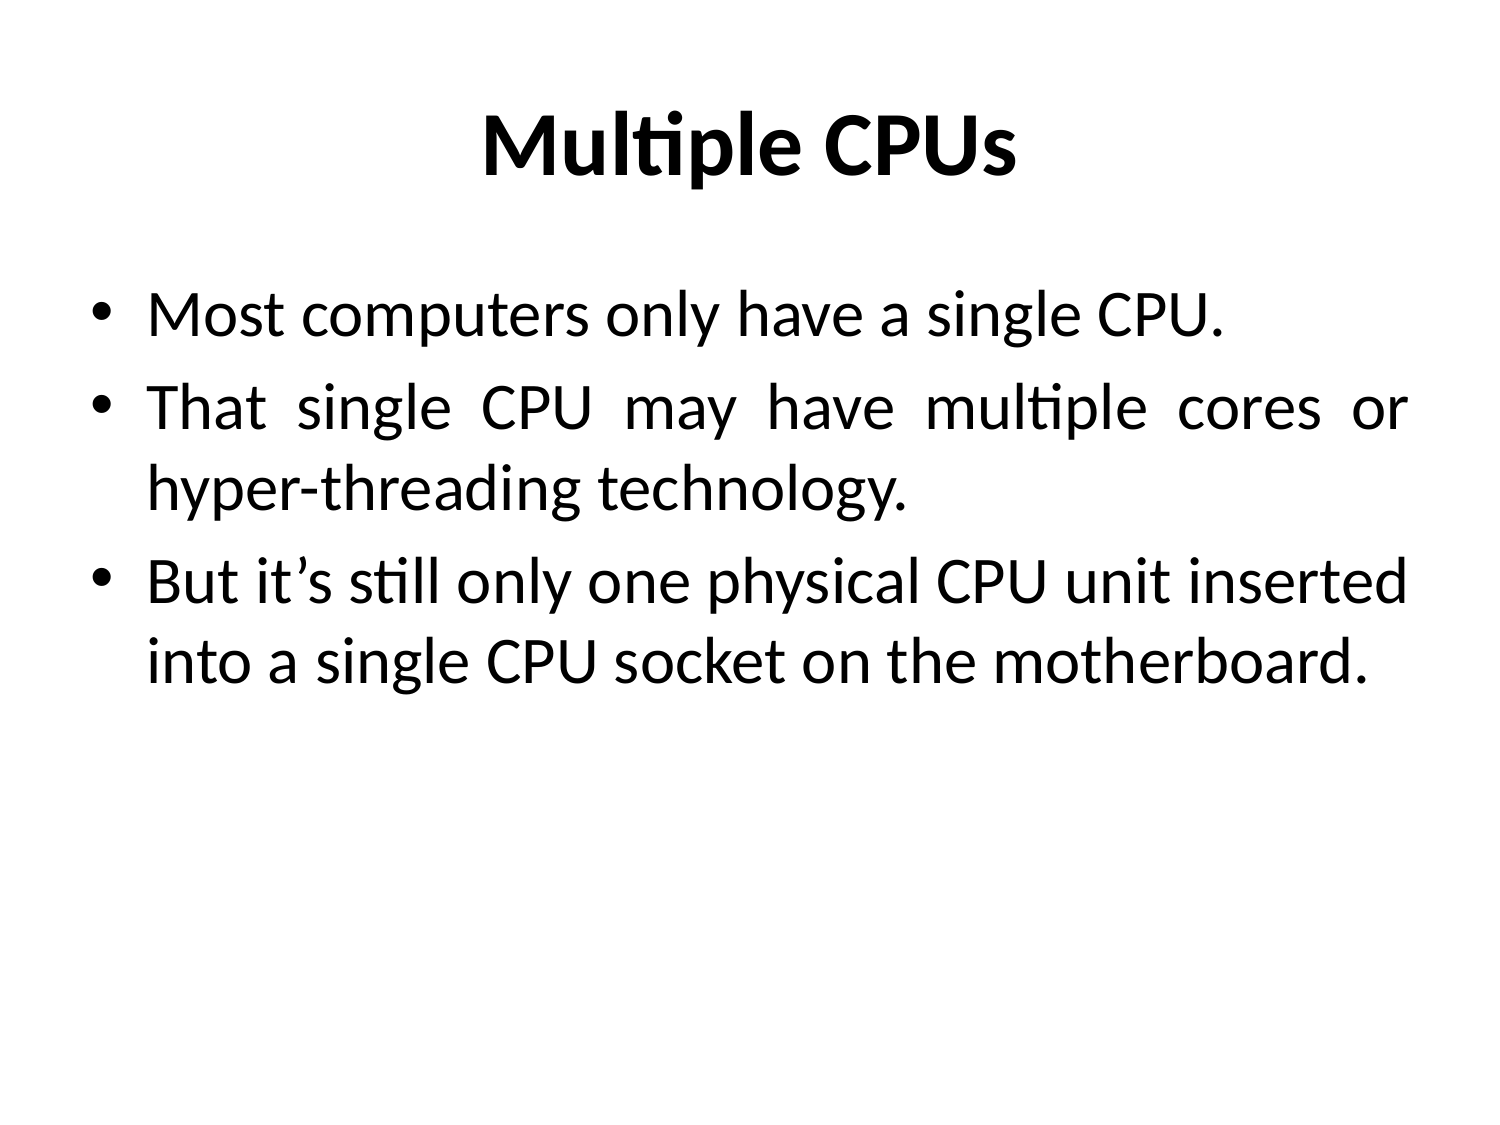

# Multiple CPUs
Most computers only have a single CPU.
That single CPU may have multiple cores or hyper-threading technology.
But it’s still only one physical CPU unit inserted into a single CPU socket on the motherboard.